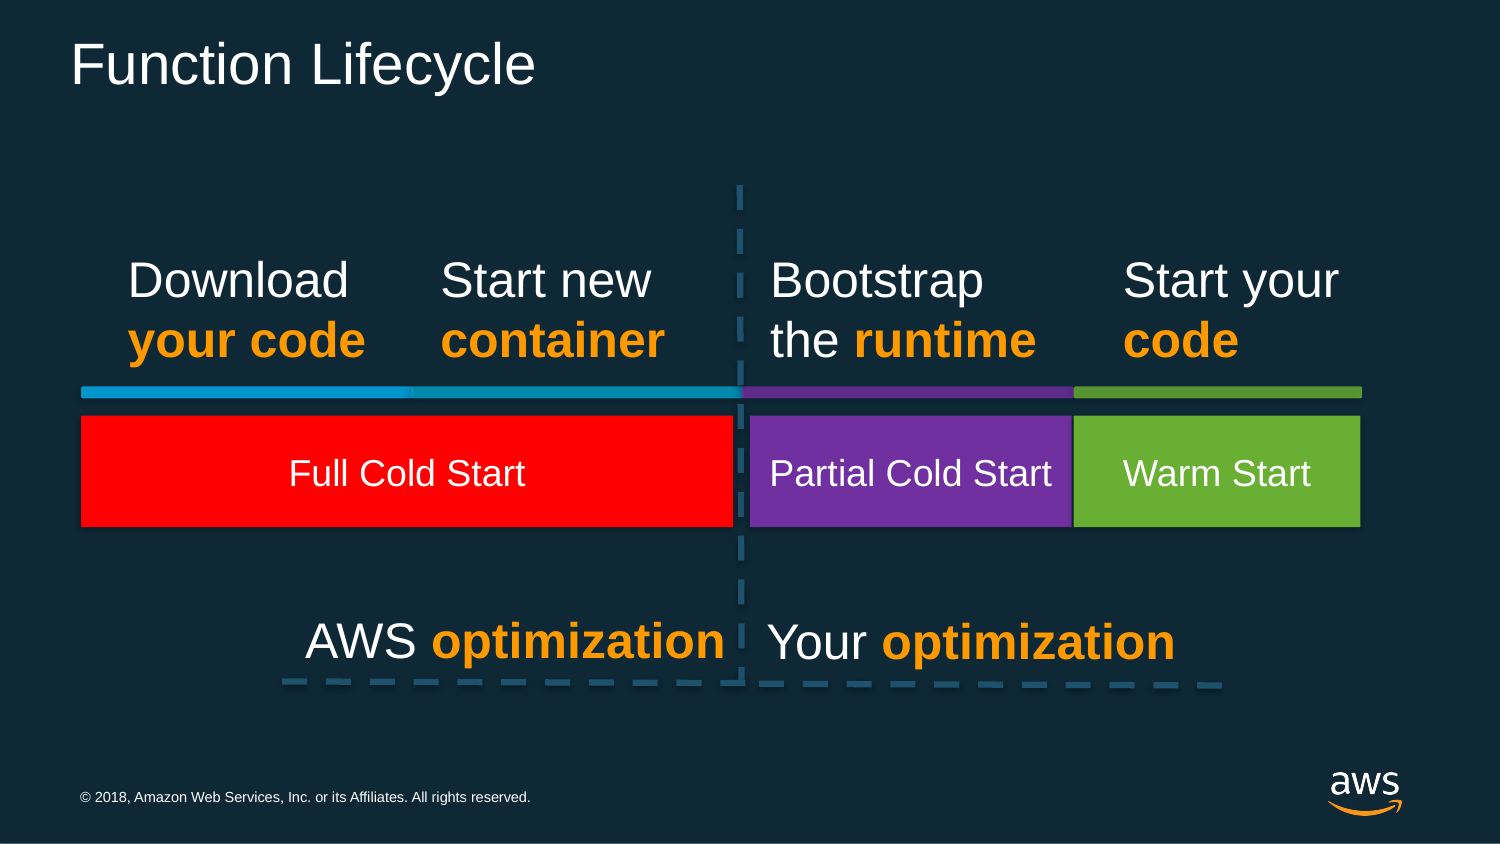

# Function Lifecycle
Start new
container
Bootstrap
the runtime
Download
your code
Start your
code

Full Cold Start
Partial Cold Start
Warm Start
Full
cold start
AWS optimization
Your optimization